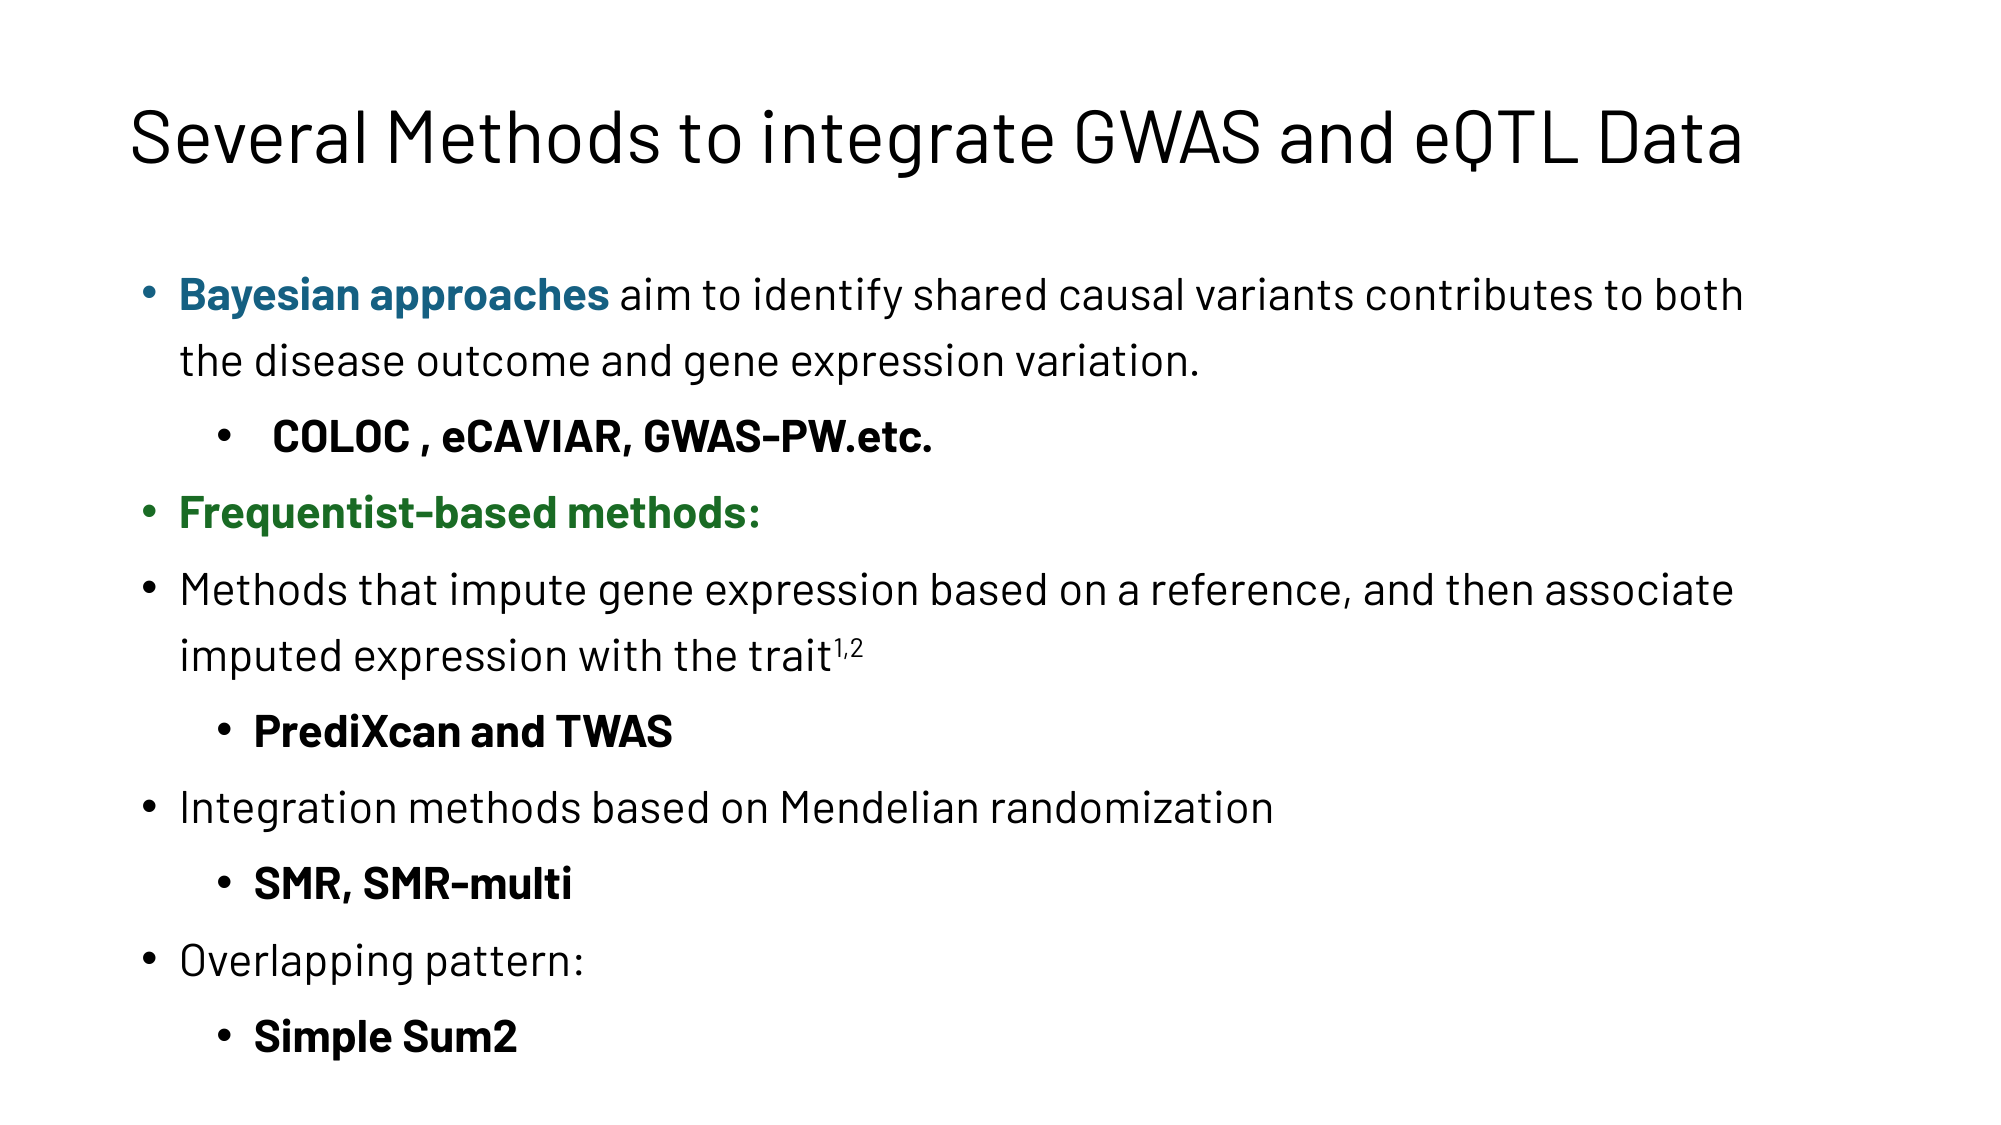

# Several Methods to integrate GWAS and eQTL Data

Bayesian approaches aim to identify shared causal variants contributes to both the disease outcome and gene expression variation.
COLOC , eCAVIAR, GWAS-PW.etc.
Frequentist-based methods:
Methods that impute gene expression based on a reference, and then associate imputed expression with the trait1,2
PrediXcan and TWAS
Integration methods based on Mendelian randomization
SMR, SMR-multi
Overlapping pattern:
Simple Sum2